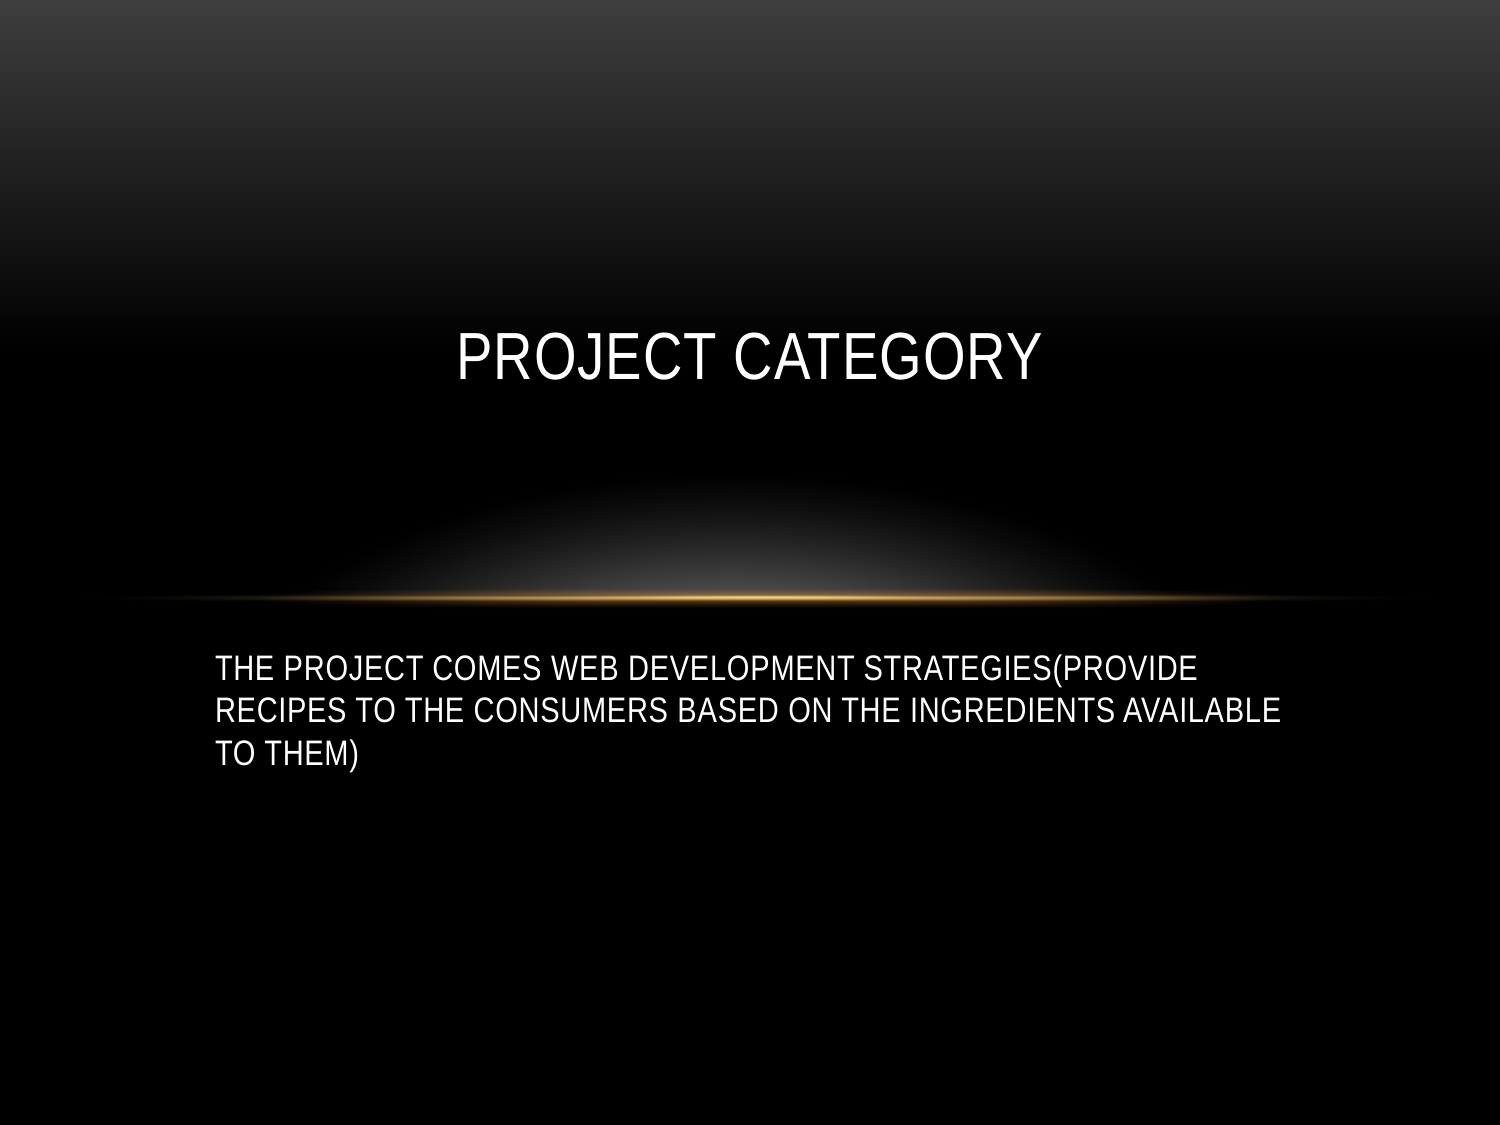

# PROJECT CATEGORY
THE PROJECT COMES WEB DEVELOPMENT STRATEGIES(PROVIDE RECIPES TO THE CONSUMERS BASED ON THE INGREDIENTS AVAILABLE TO THEM)